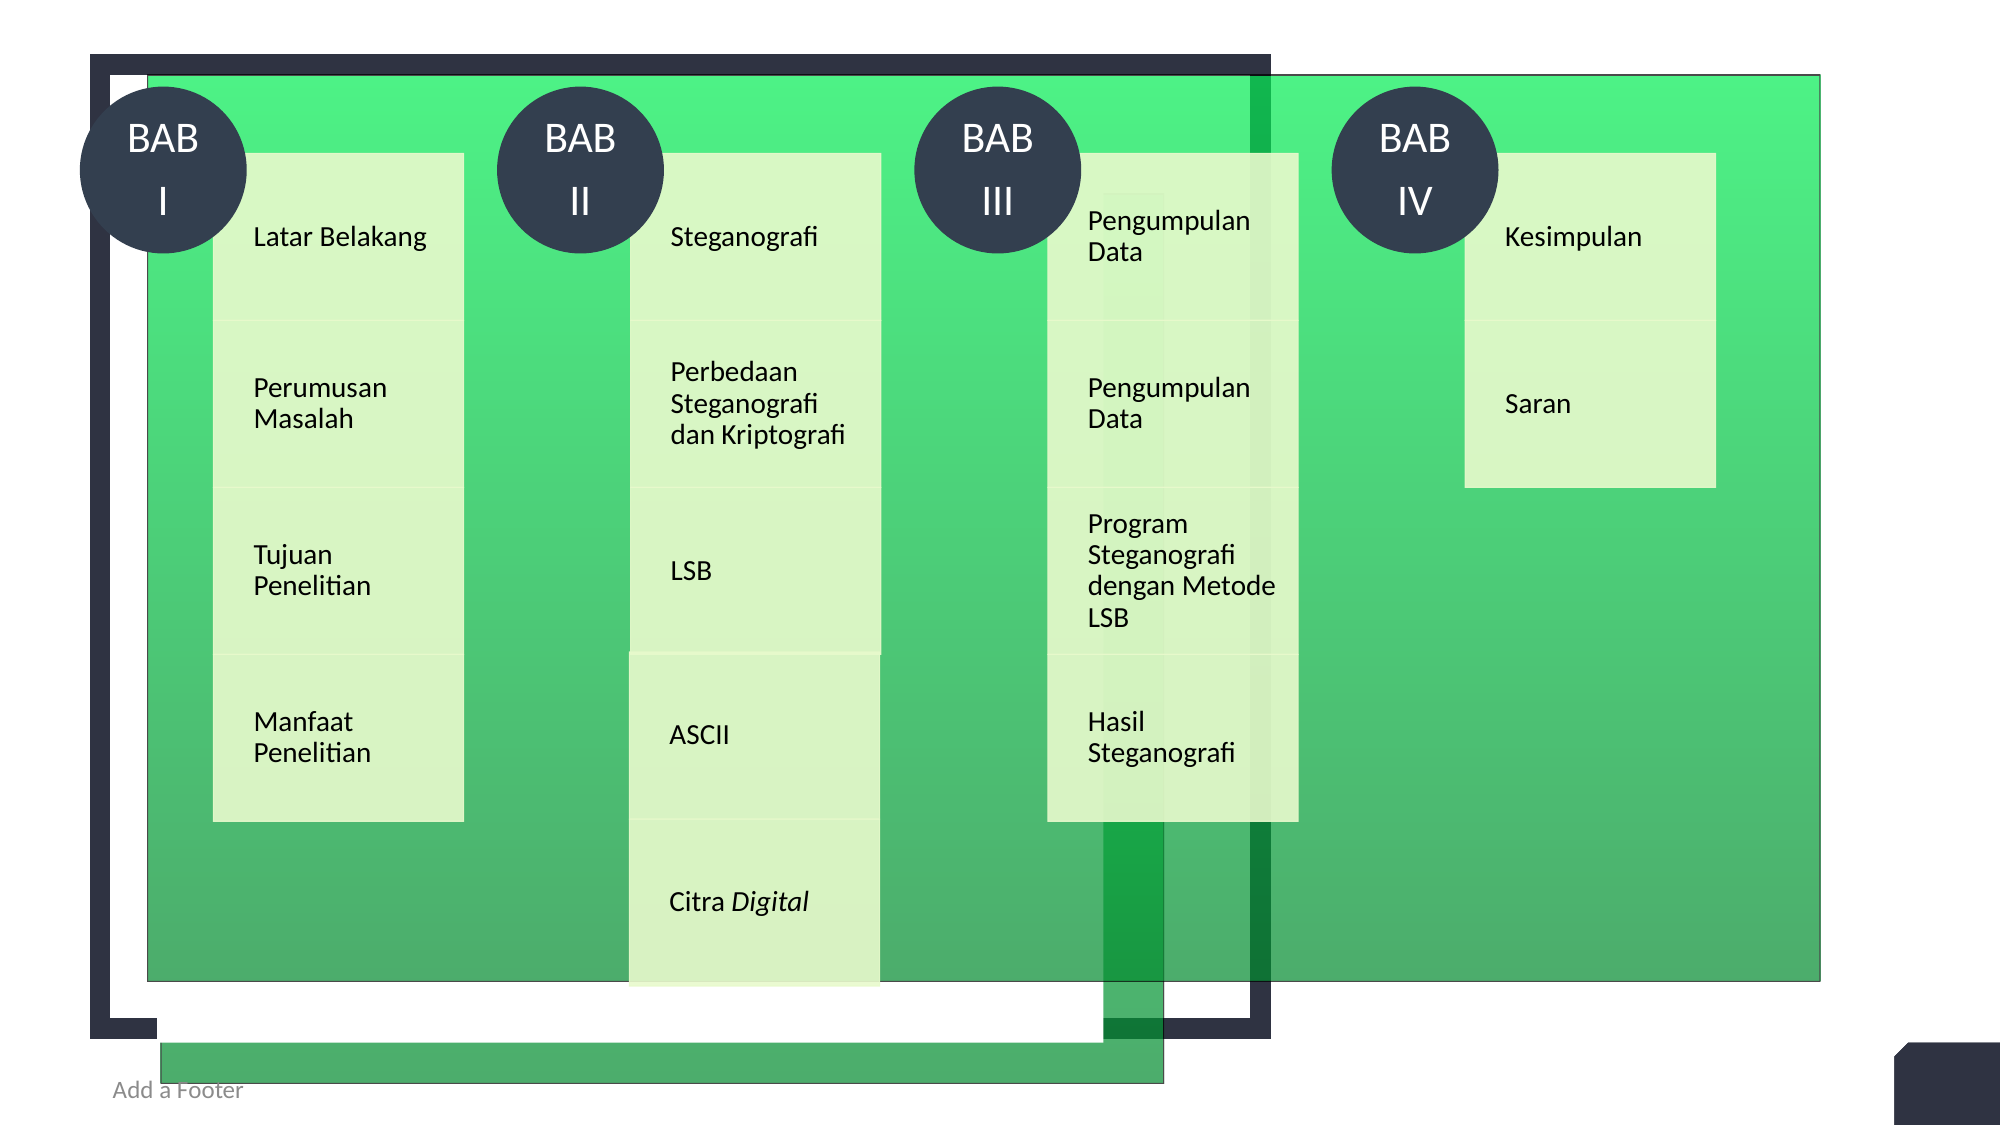

2

+

Latar Belakang
Perumusan Masalah
Tujuan Penelitian
Manfaat Penelitian
BAB
I
Steganografi
Perbedaan Steganografi dan Kriptografi
LSB
ASCII
Citra Digital
BAB
II
Pengumpulan Data
Pengumpulan Data
Program Steganografi dengan Metode LSB
Hasil Steganografi
BAB
III
Kesimpulan
Saran
BAB
IV

2
Add a Footer